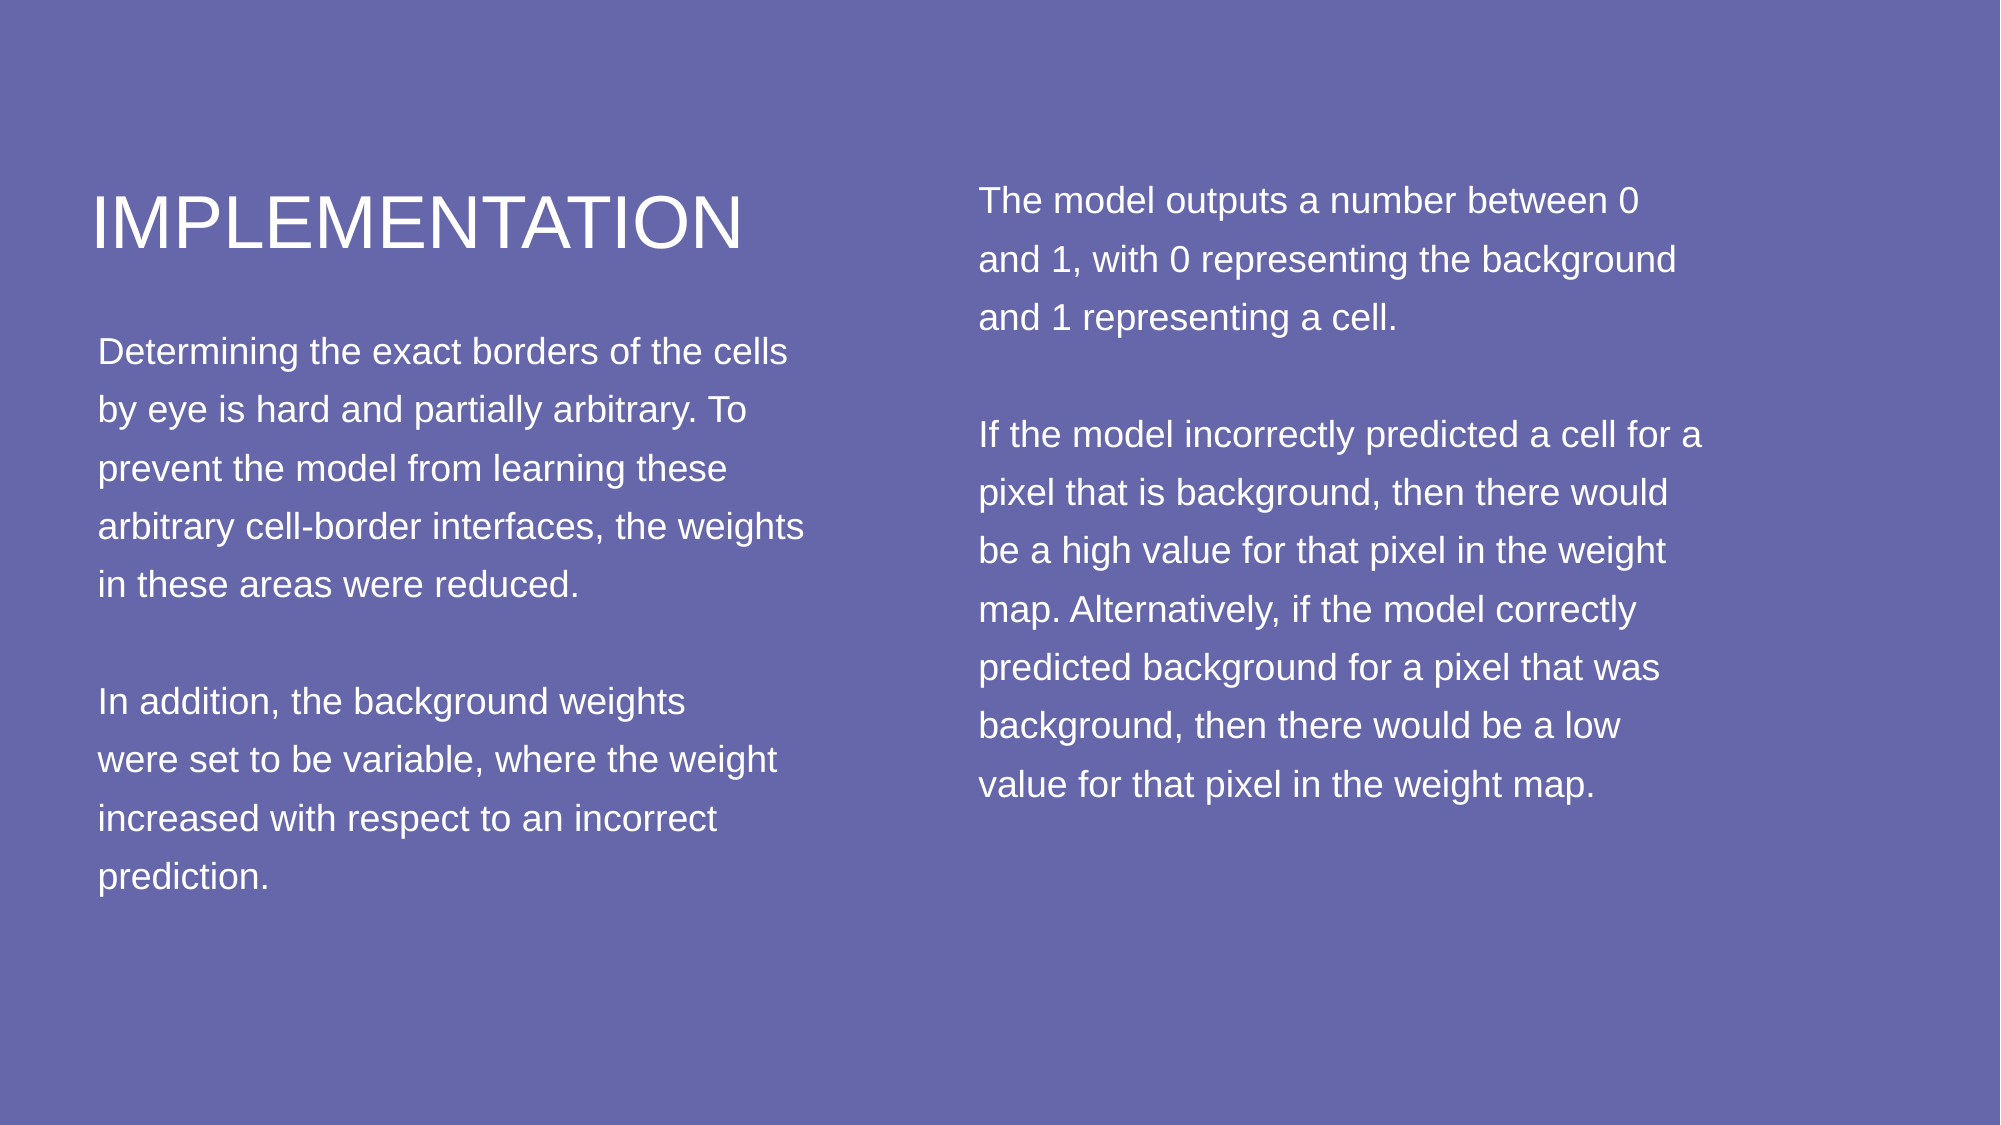

# Implementation
The model outputs a number between 0 and 1, with 0 representing the background and 1 representing a cell.

If the model incorrectly predicted a cell for a pixel that is background, then there would be a high value for that pixel in the weight map. Alternatively, if the model correctly
predicted background for a pixel that was background, then there would be a low value for that pixel in the weight map.
Determining the exact borders of the cells by eye is hard and partially arbitrary. To prevent the model from learning these arbitrary cell-border interfaces, the weights in these areas were reduced.

In addition, the background weights
were set to be variable, where the weight increased with respect to an incorrect prediction.